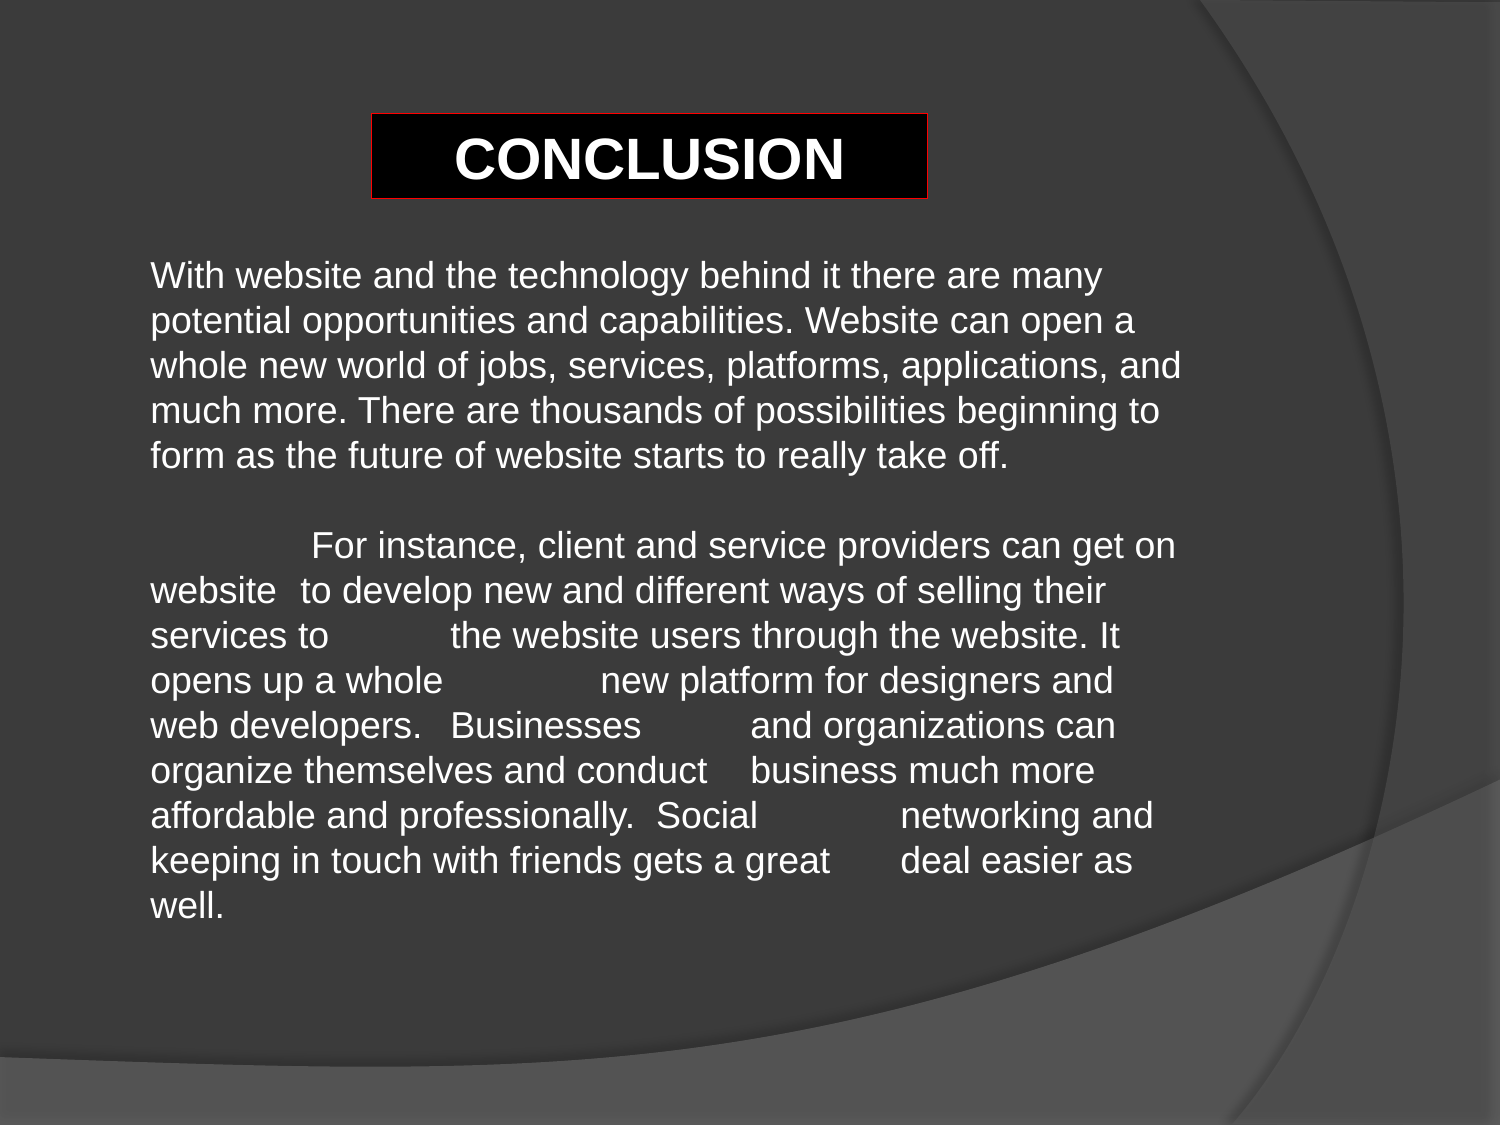

CONCLUSION
With website and the technology behind it there are many potential opportunities and capabilities. Website can open a whole new world of jobs, services, platforms, applications, and much more. There are thousands of possibilities beginning to form as the future of website starts to really take off.

	 For instance, client and service providers can get on website 	to develop new and different ways of selling their services to 	the website users through the website. It opens up a whole  	new platform for designers and web developers. 	Businesses 	and organizations can organize themselves and conduct 	business much more affordable and professionally.  Social 	networking and keeping in touch with friends gets a great 	deal easier as well.